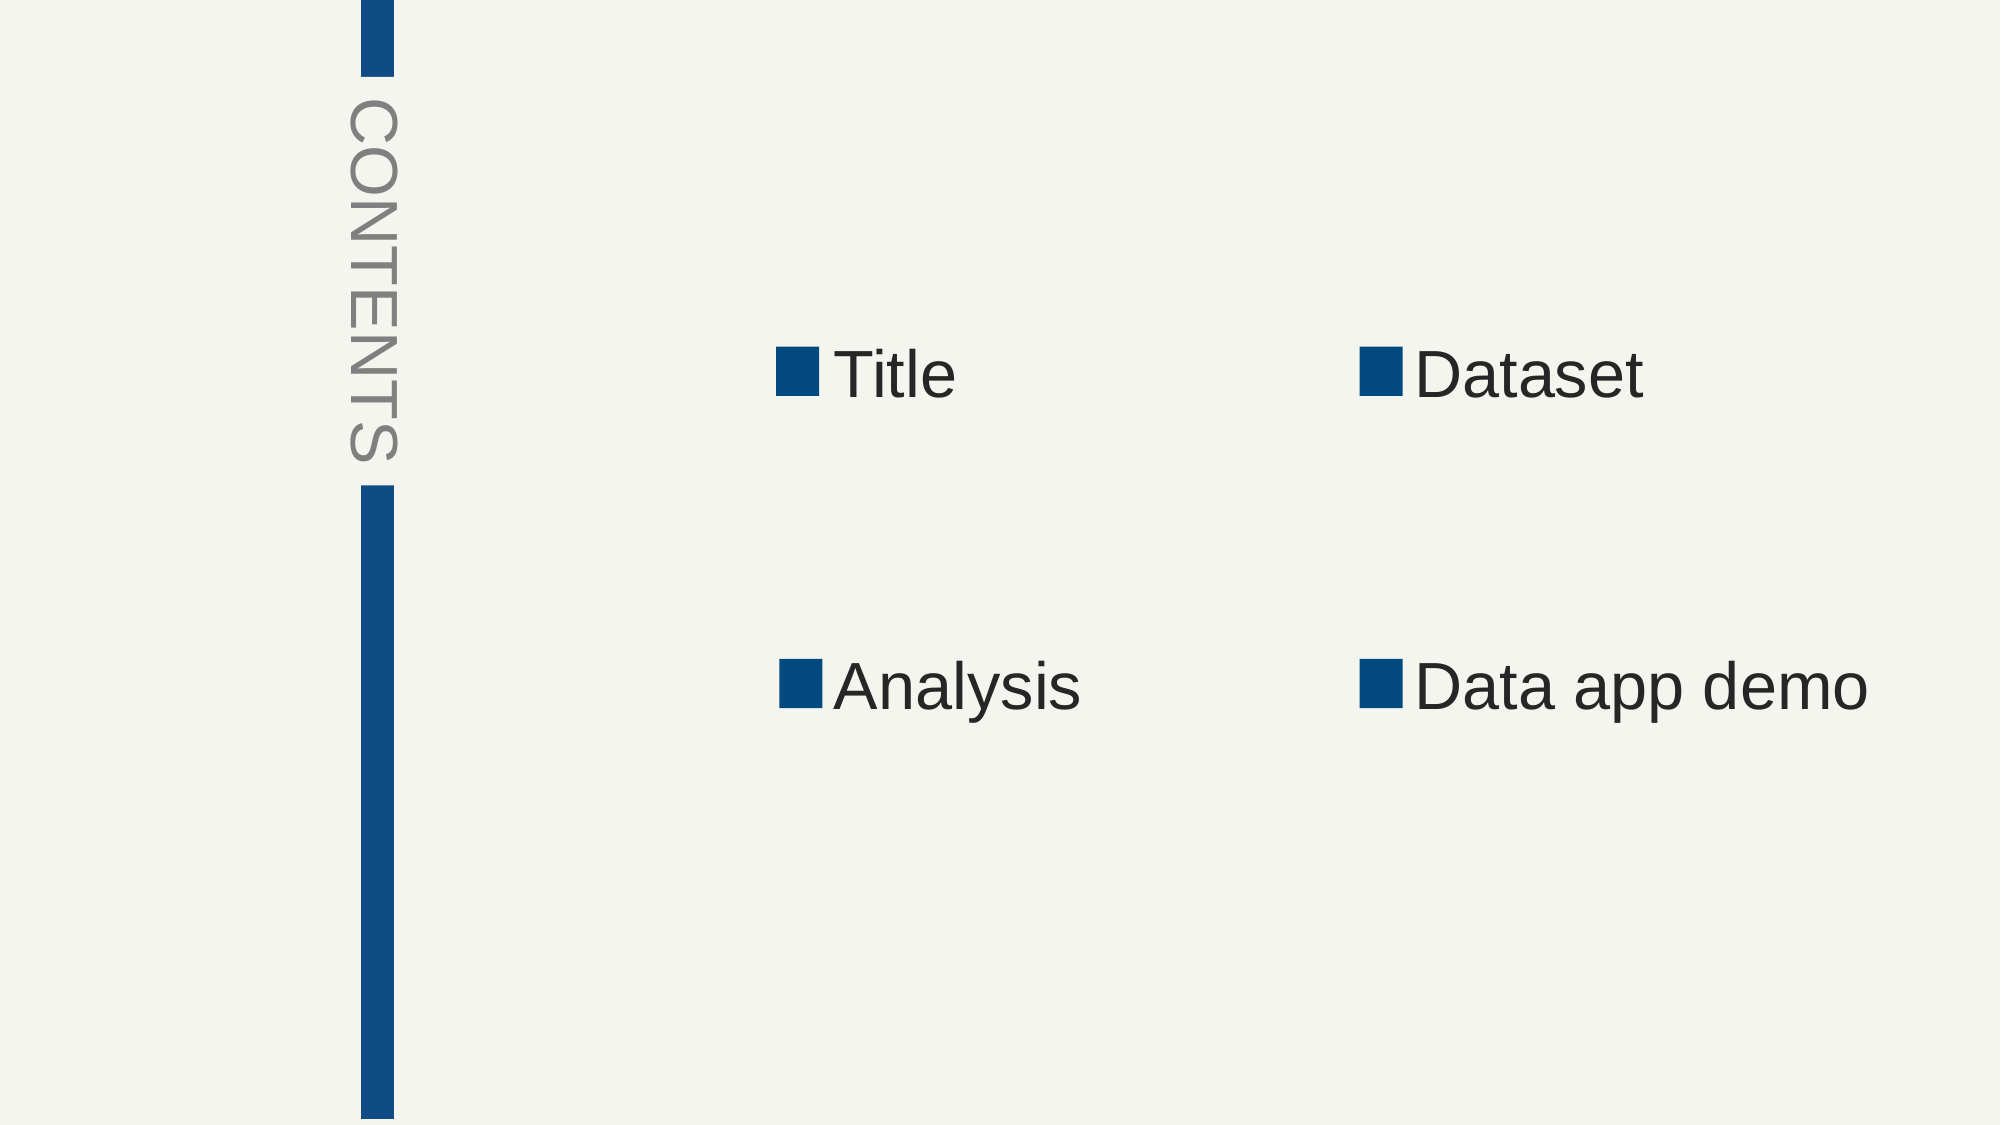

CONTENTS
Title
Dataset

Analysis
Data app demo